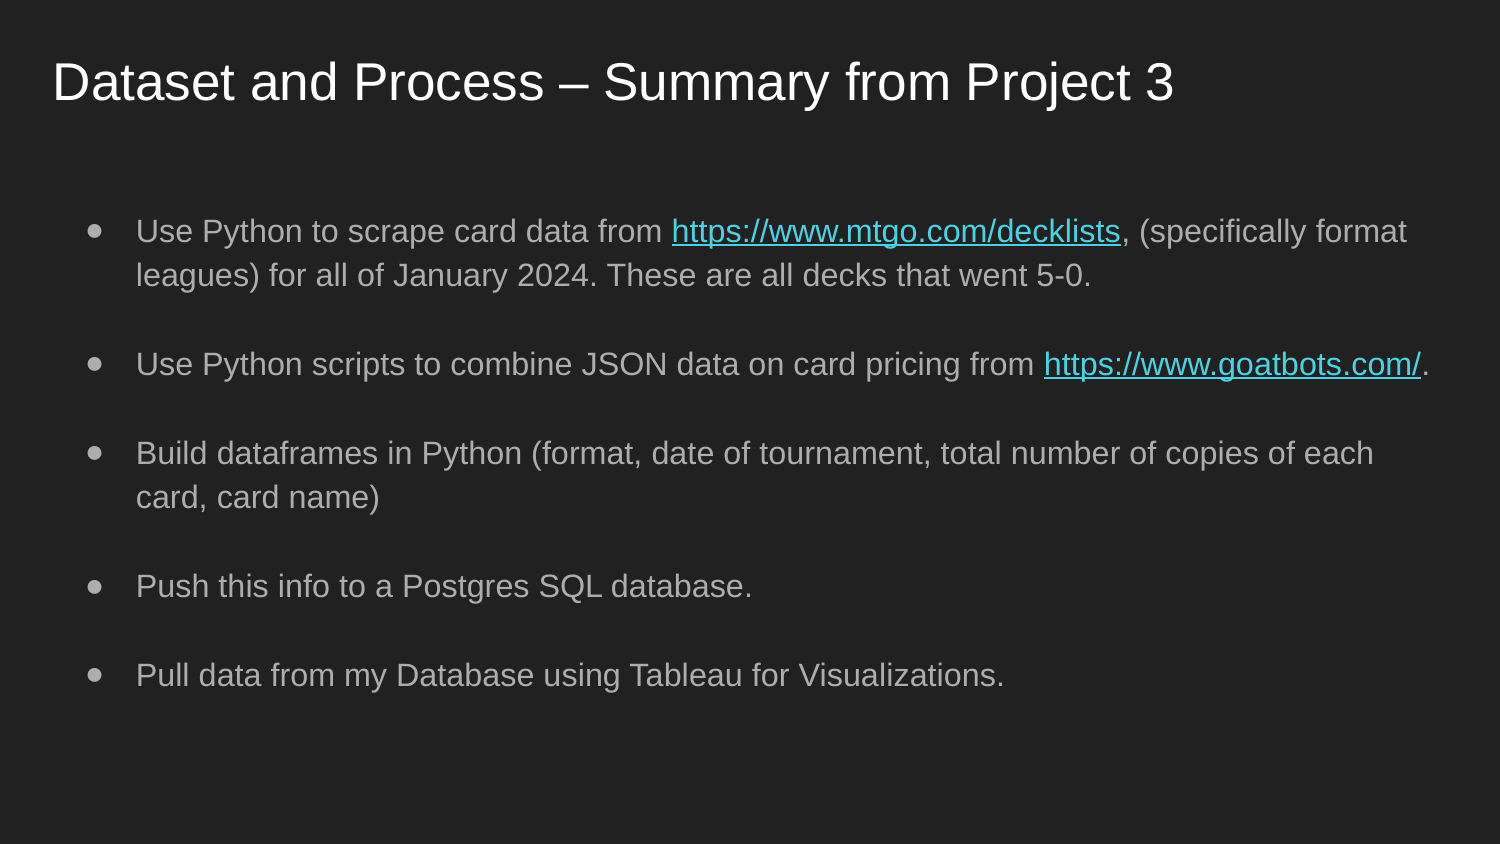

# Dataset and Process – Summary from Project 3
Use Python to scrape card data from https://www.mtgo.com/decklists, (specifically format leagues) for all of January 2024. These are all decks that went 5-0.

Use Python scripts to combine JSON data on card pricing from https://www.goatbots.com/.
Build dataframes in Python (format, date of tournament, total number of copies of each card, card name)
Push this info to a Postgres SQL database.
Pull data from my Database using Tableau for Visualizations.